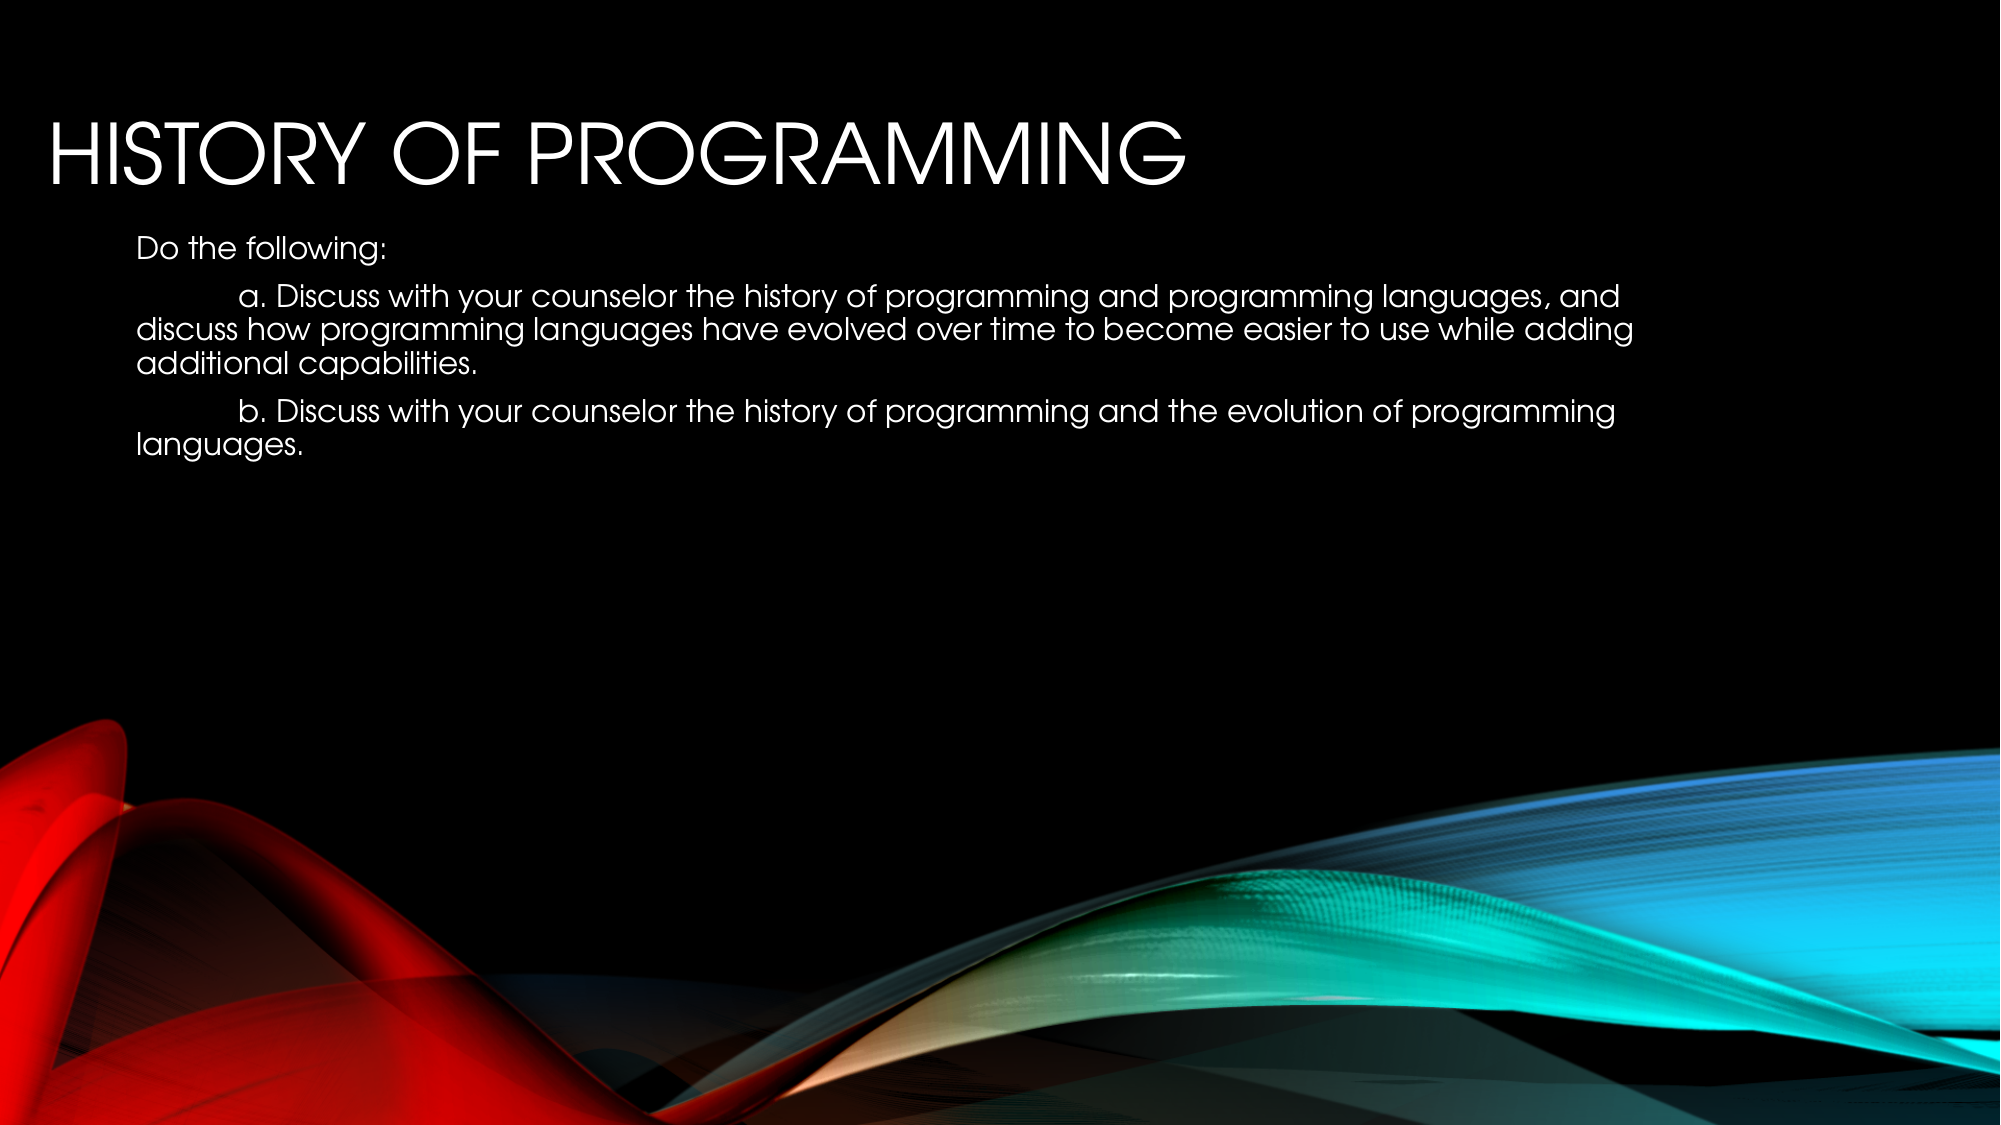

# History of programming
Do the following:
	a. Discuss with your counselor the history of programming and programming languages, and discuss how programming languages have evolved over time to become easier to use while adding additional capabilities.
	b. Discuss with your counselor the history of programming and the evolution of programming languages.